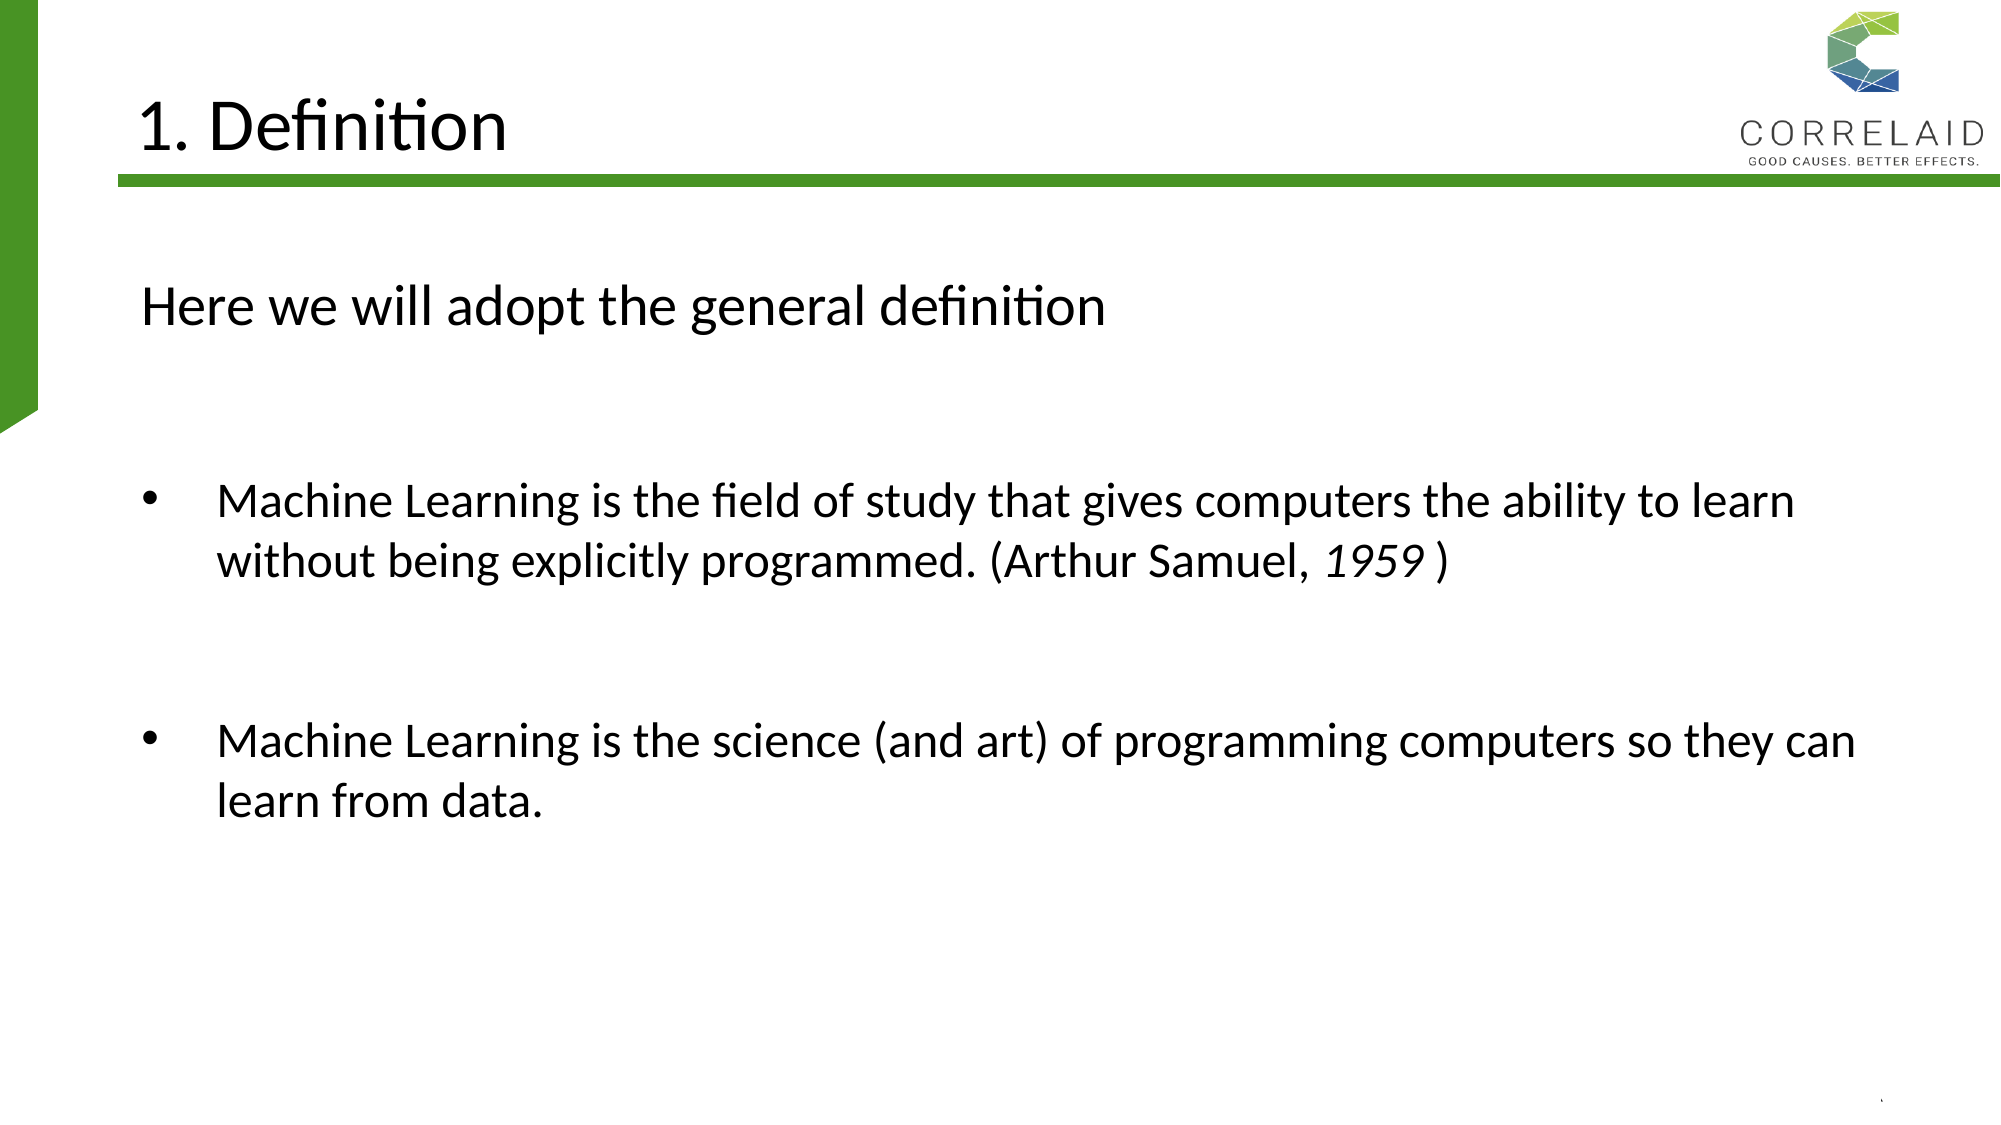

# 1. Definition
Here we will adopt the general definition

Machine Learning is the field of study that gives computers the ability to learn without being explicitly programmed. (Arthur Samuel, 1959 )

Machine Learning is the science (and art) of programming computers so they can learn from data.